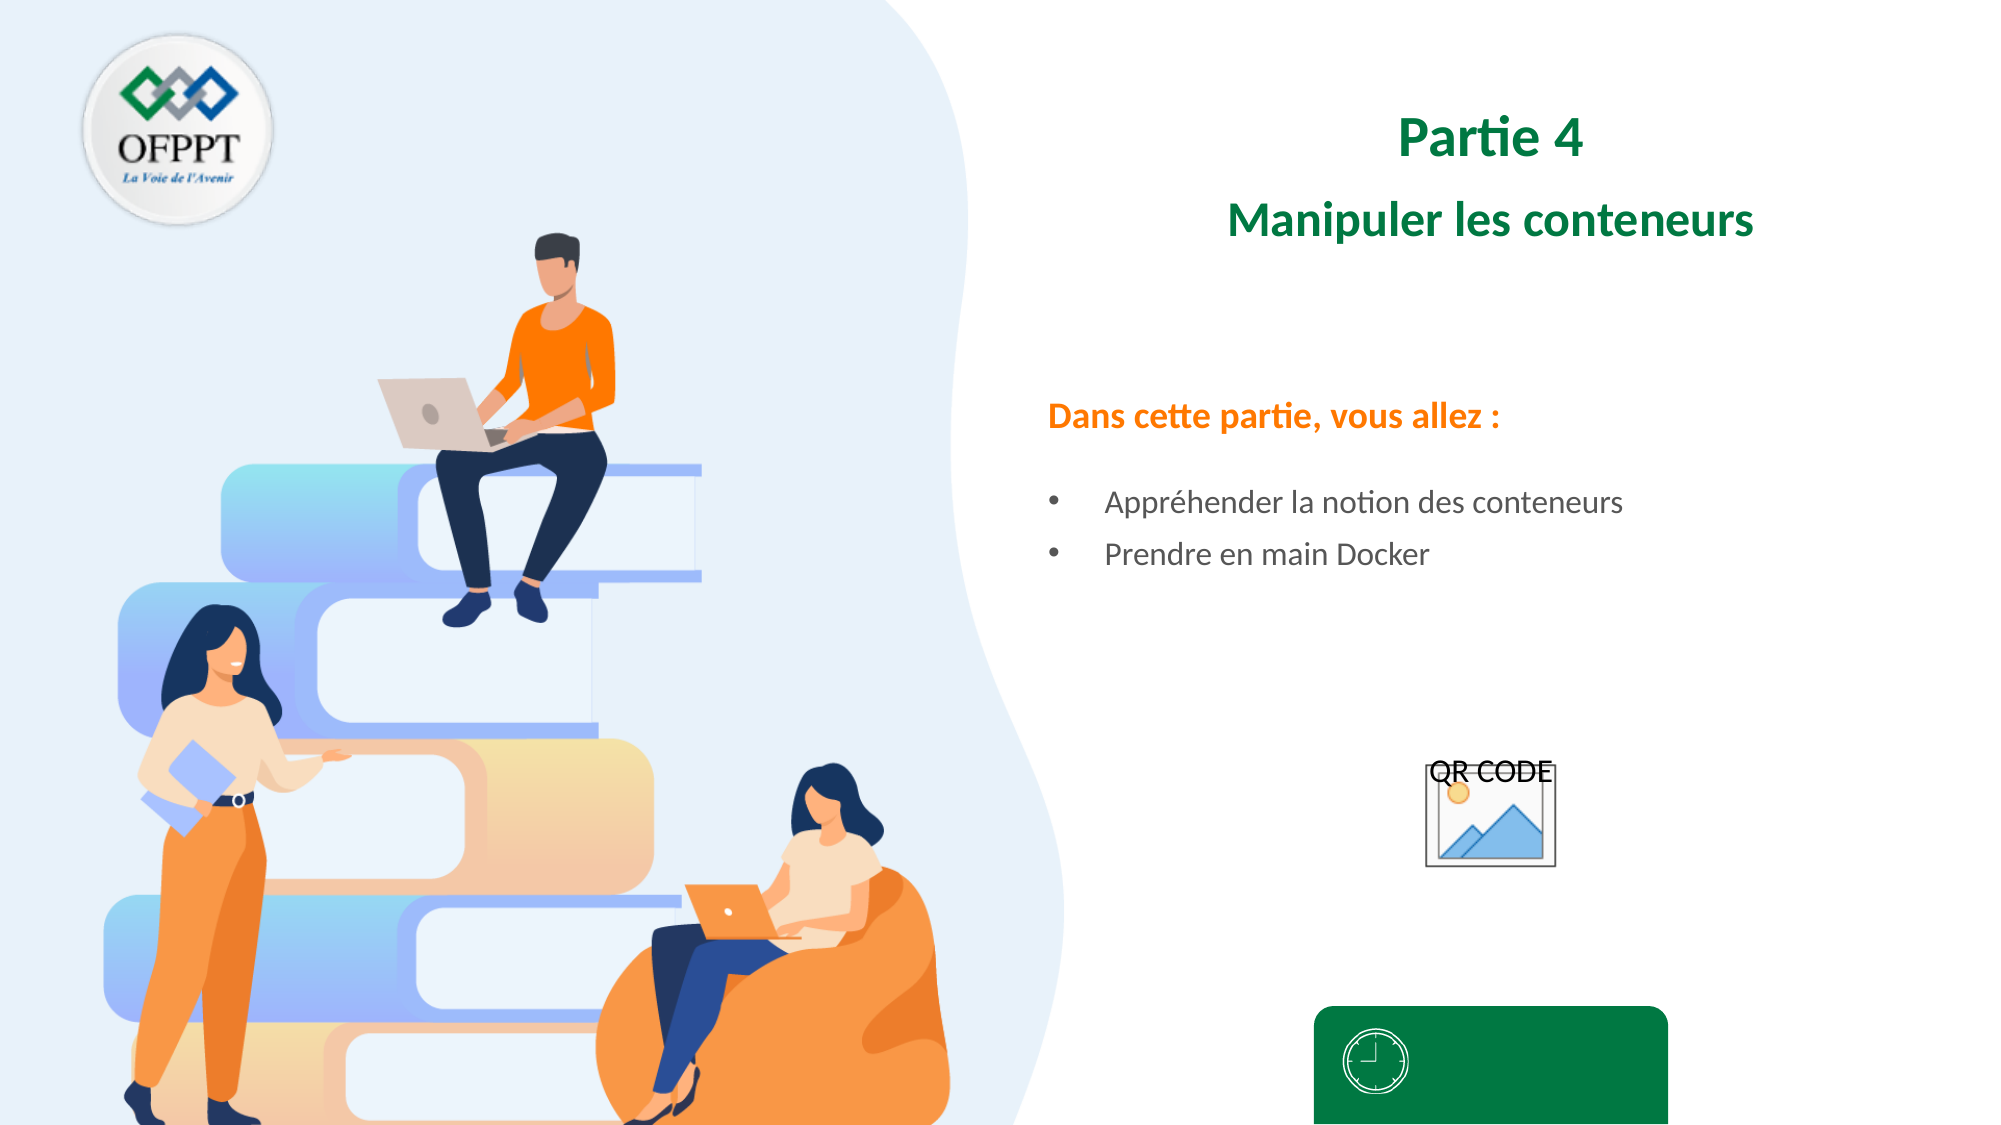

Partie 4
Manipuler les conteneurs
Appréhender la notion des conteneurs
Prendre en main Docker